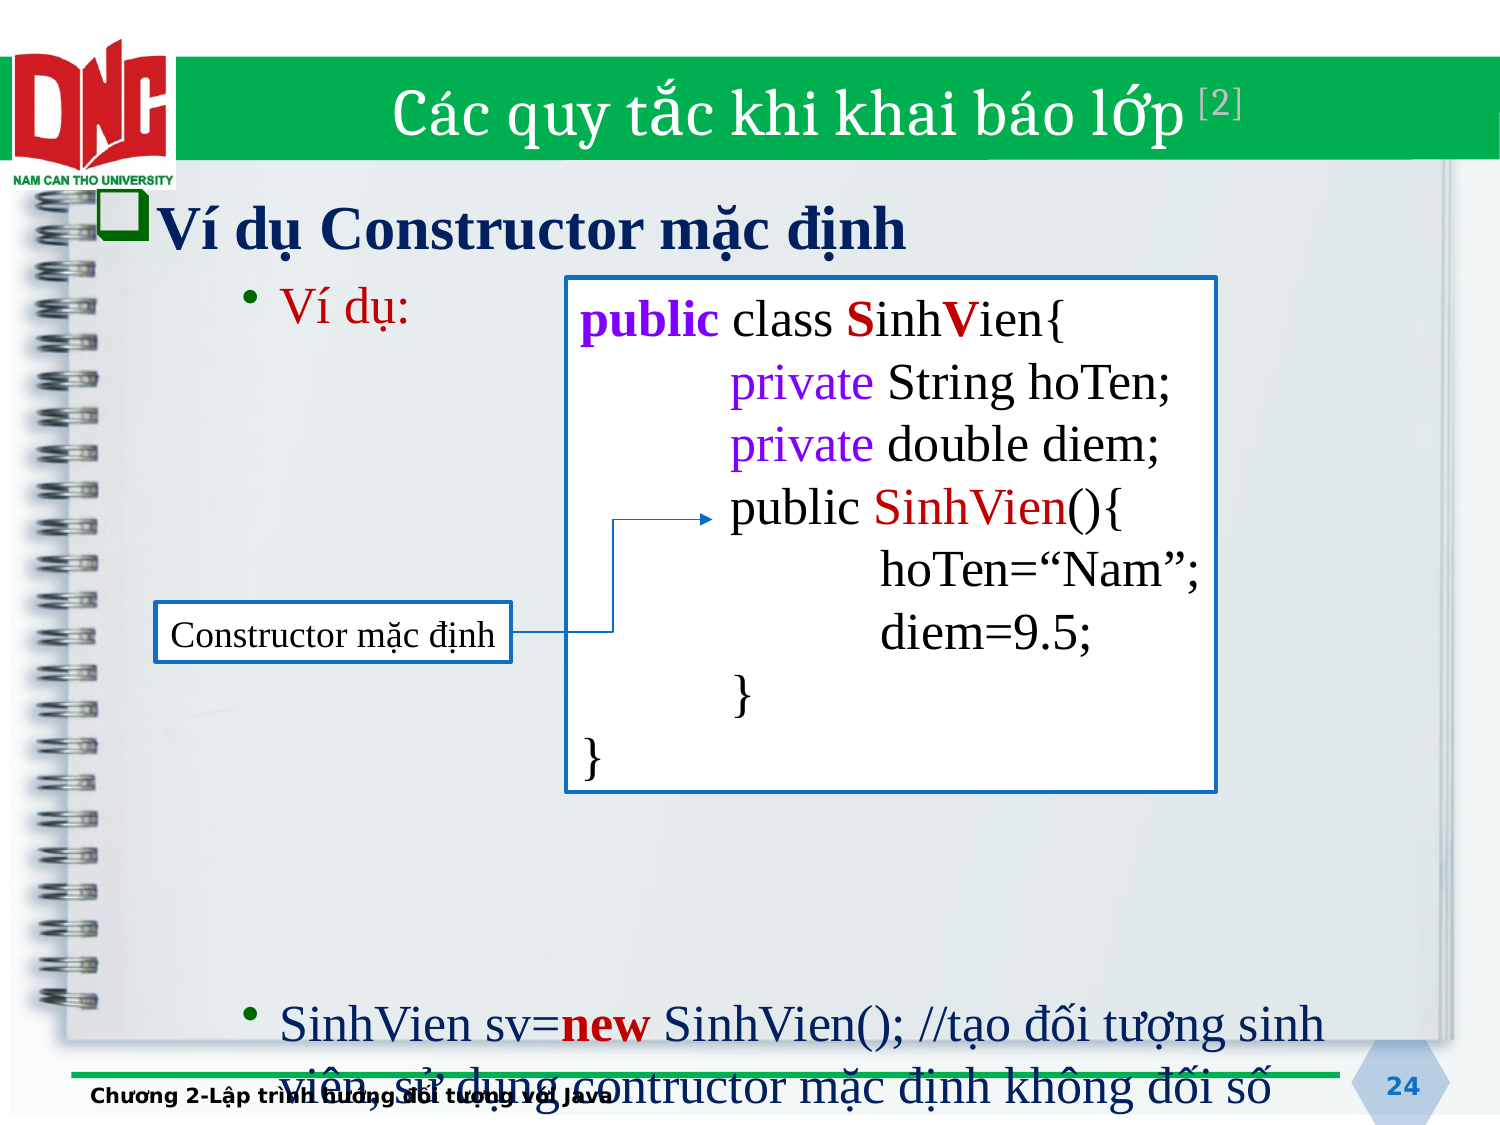

# Các quy tắc khi khai báo lớp [2]
Ví dụ Constructor mặc định
Ví dụ:

SinhVien sv=new SinhVien(); //tạo đối tượng sinh viên, sử dụng contructor mặc định không đối số
public class SinhVien{
	private String hoTen;
	private double diem;
	public SinhVien(){
		hoTen=“Nam”;
		diem=9.5;
	}
}
Constructor mặc định
24
Chương 2-Lập trình hướng đối tượng với Java